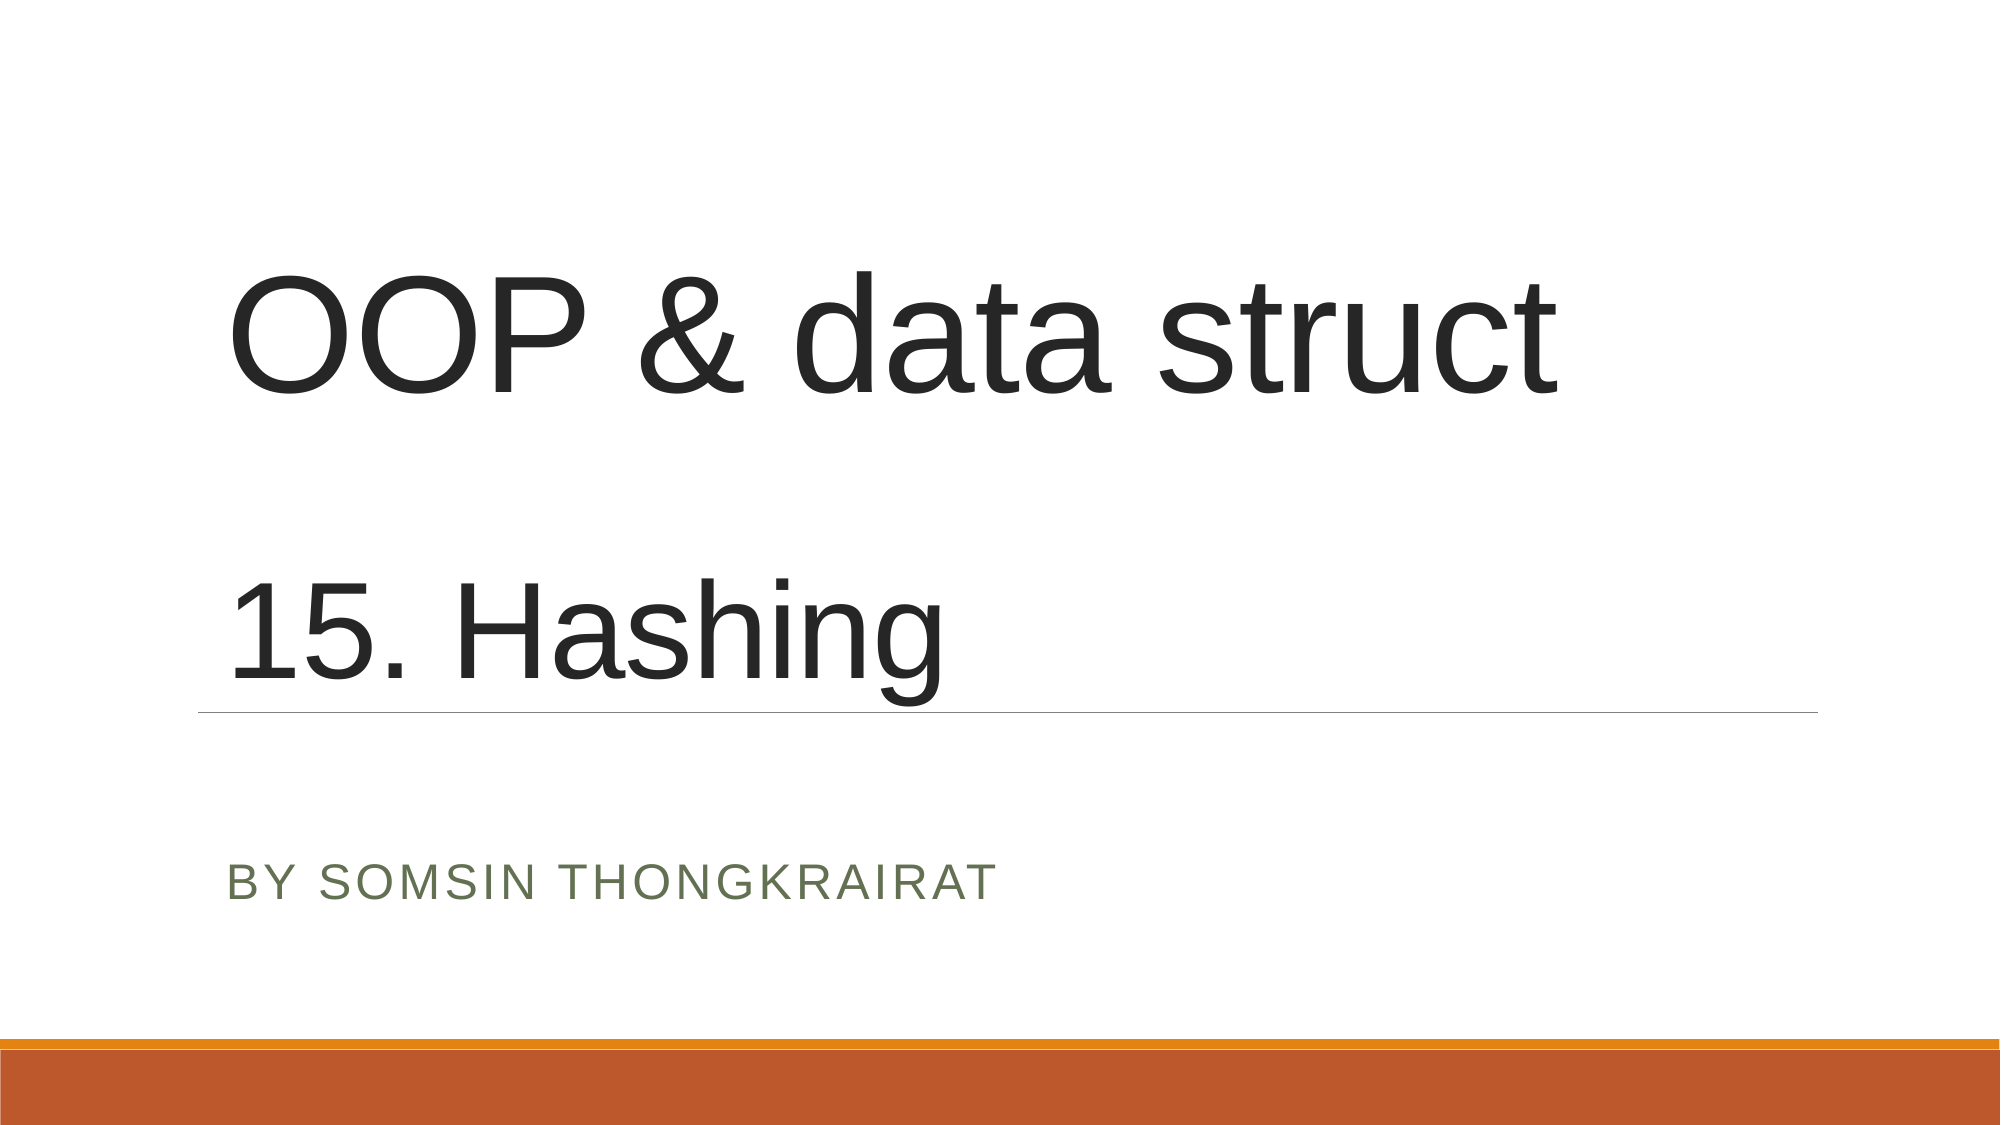

# OOP & data struct 15. Hashing
By Somsin Thongkrairat